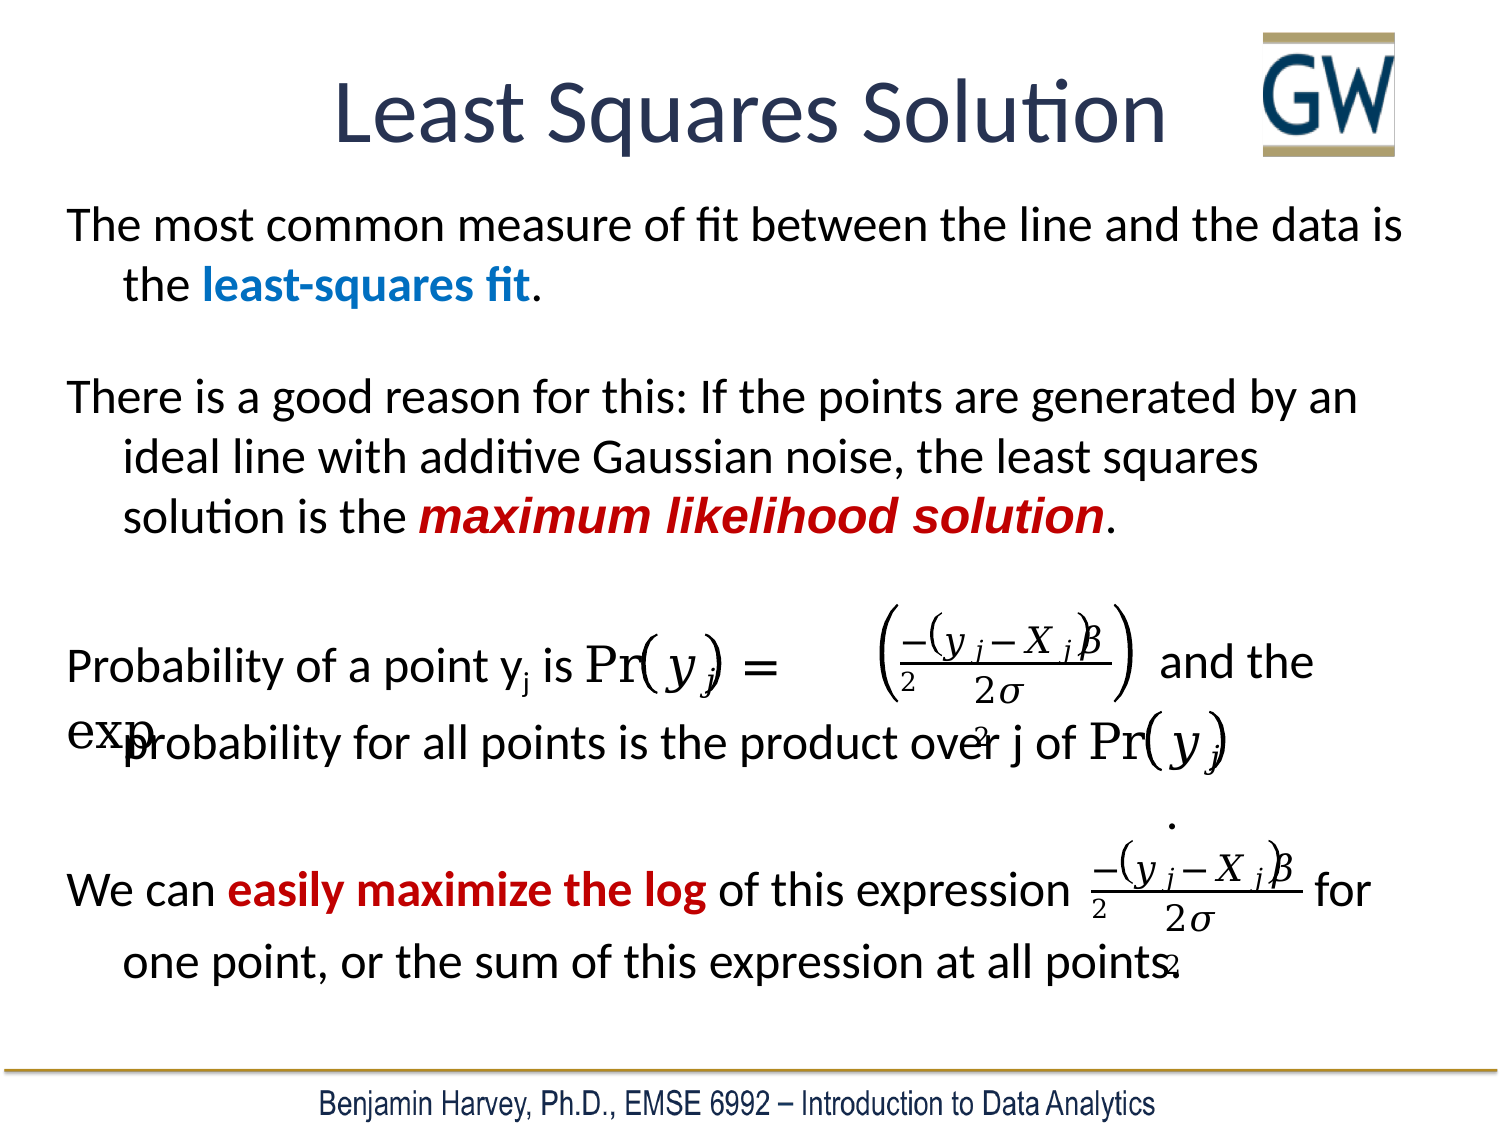

# Least Squares Solution
The most common measure of fit between the line and the data is
the least-squares fit.

There is a good reason for this: If the points are generated by an  ideal line with additive Gaussian noise, the least squares  solution is the maximum likelihood solution.

− 𝑦𝑗−𝑋𝑗𝛽 2

Probability of a point yj is Pr	𝑦𝑗	= exp
and the

2𝜎2
probability for all points is the product over j of Pr	𝑦𝑗	.

− 𝑦𝑗−𝑋𝑗𝛽 2

We can easily maximize the log of this expression
for

2𝜎2
one point, or the sum of this expression at all points.